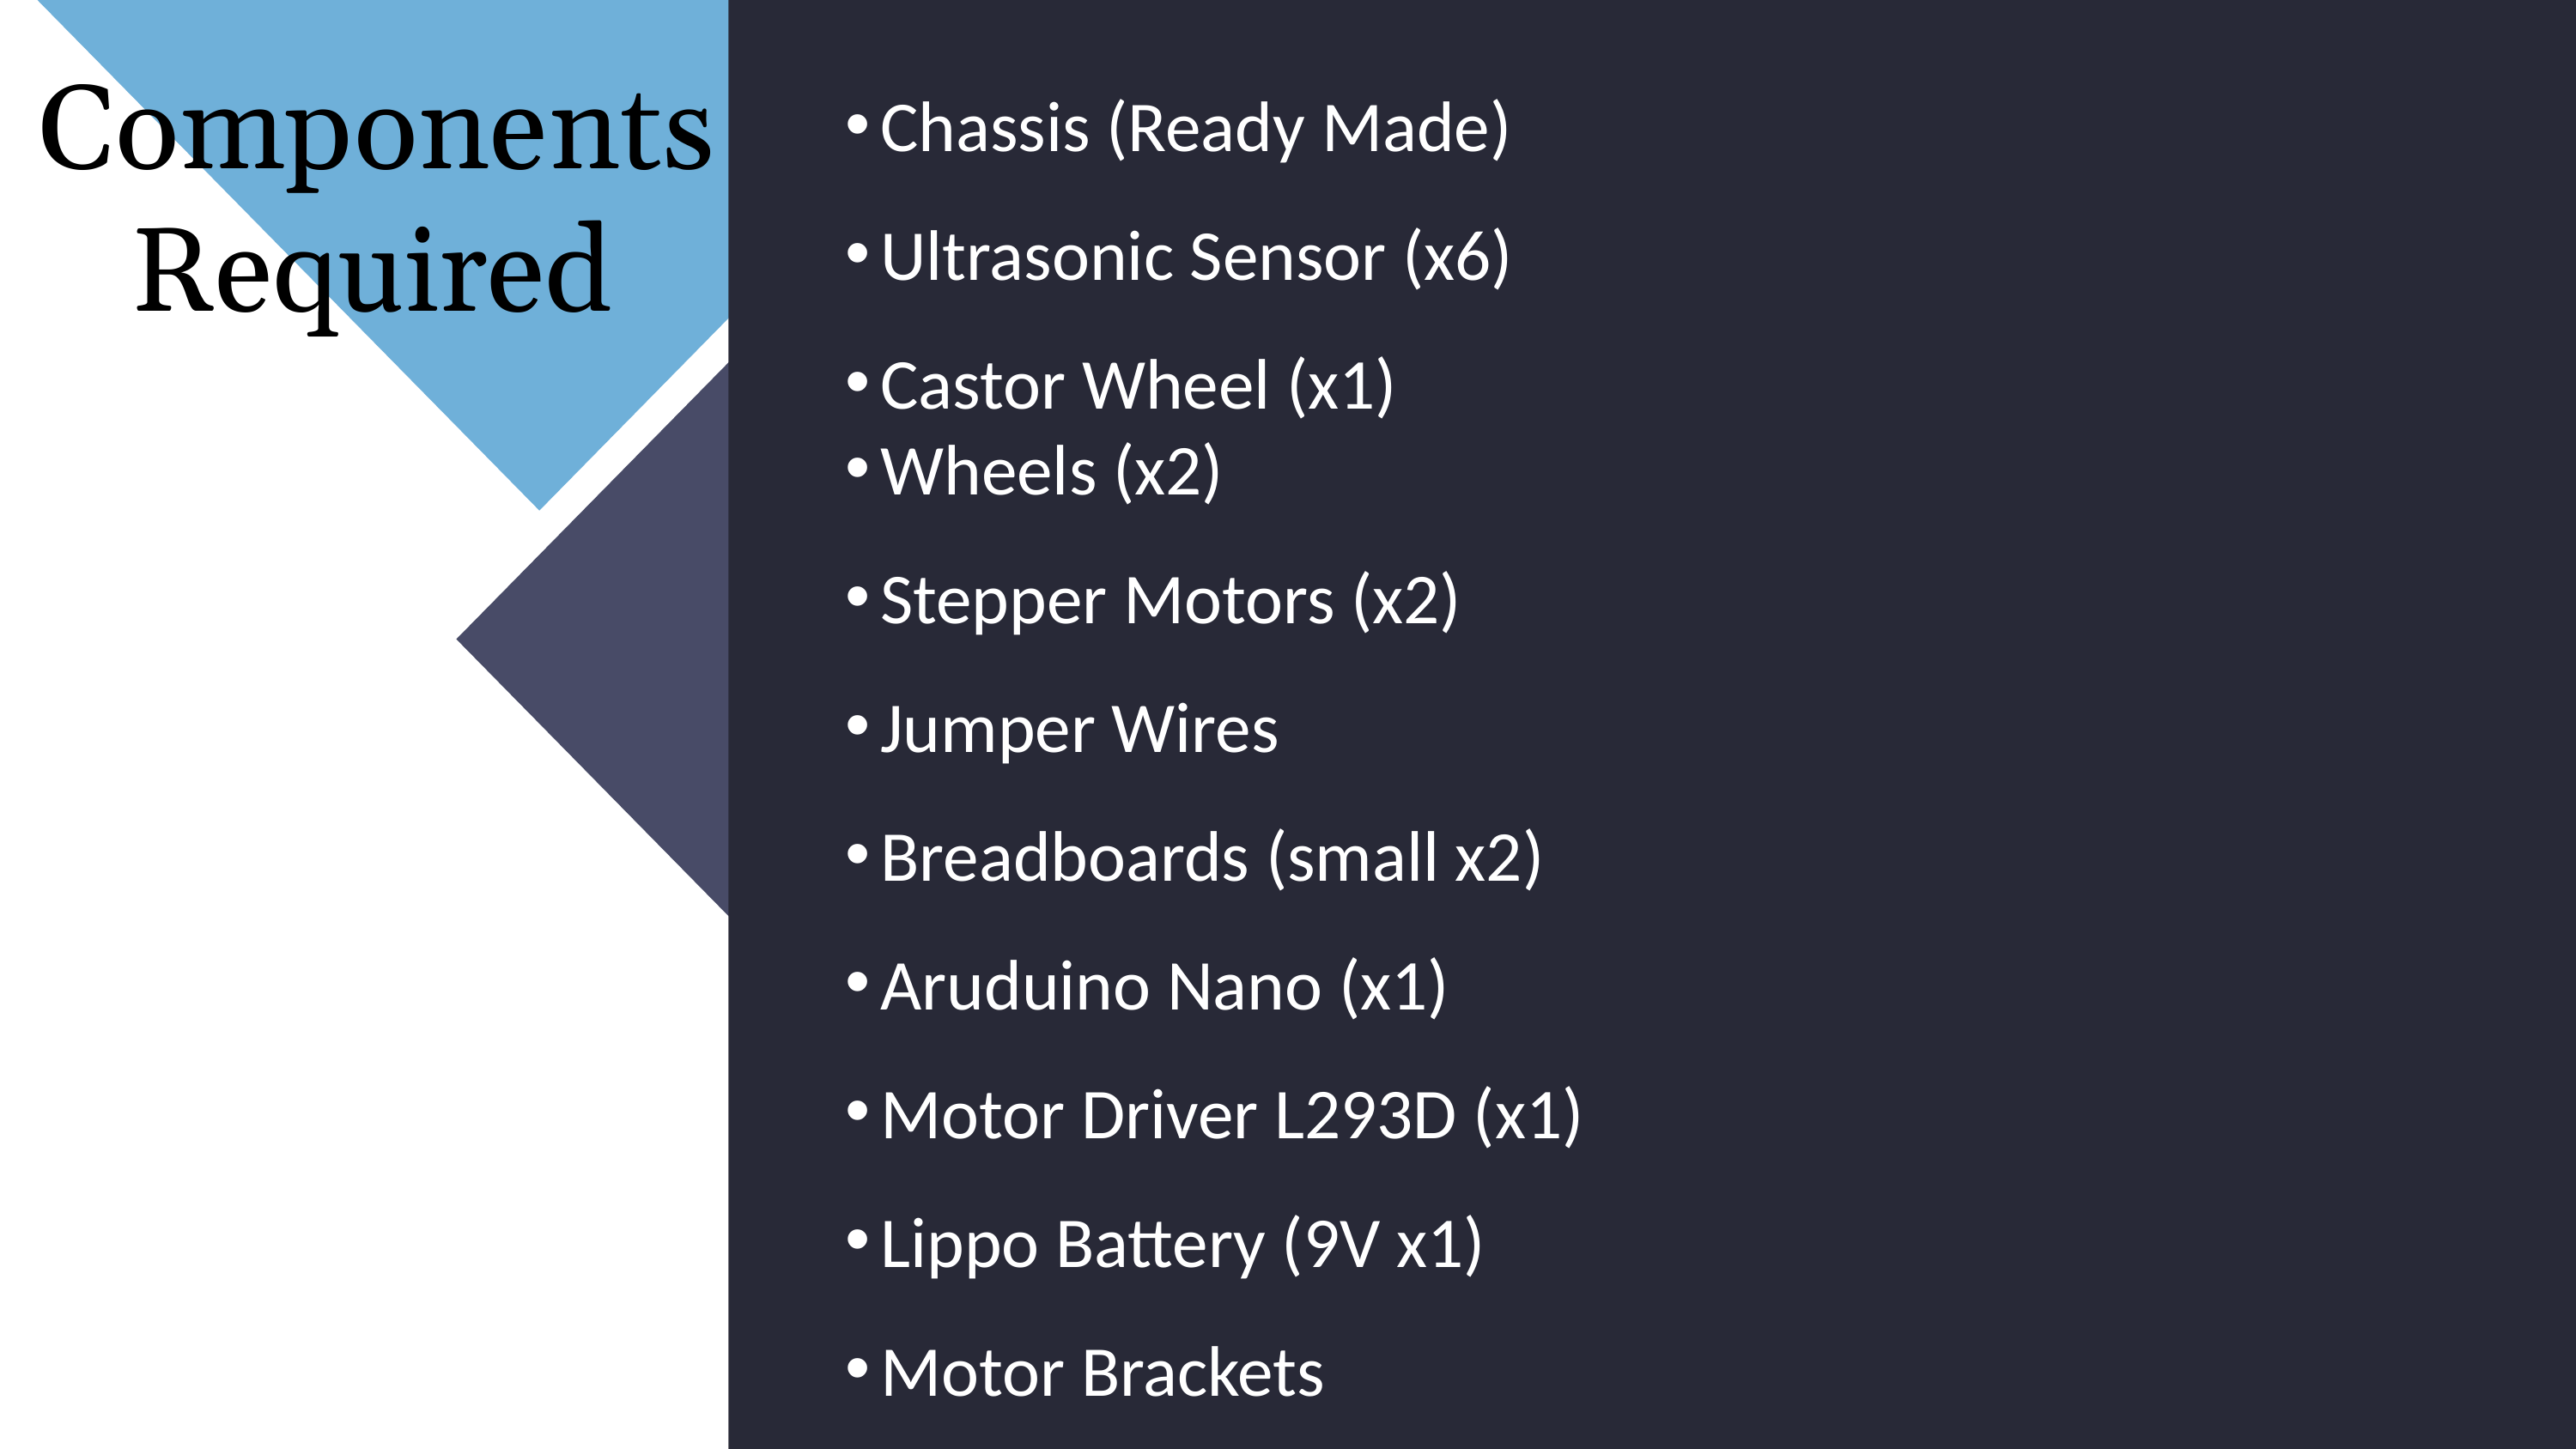

Chassis (Ready Made)
Ultrasonic Sensor (x6)
Castor Wheel (x1)
Wheels (x2)
Stepper Motors (x2)
Jumper Wires
Breadboards (small x2)
Aruduino Nano (x1)
Motor Driver L293D (x1)
Lippo Battery (9V x1)
Motor Brackets
# Components Required